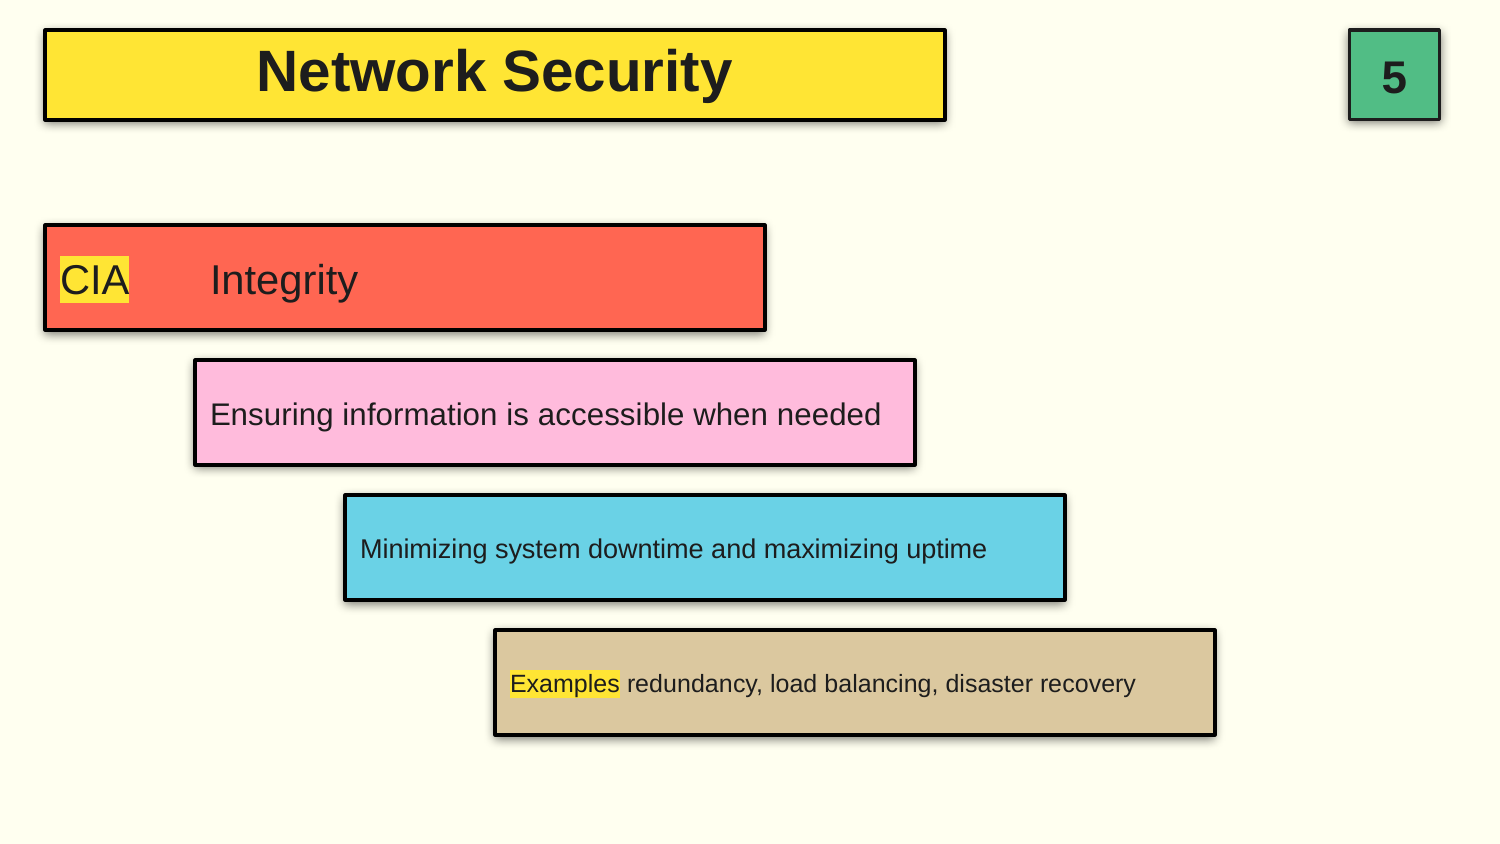

# Network Security
CIA	Integrity
Ensuring information is accessible when needed
Minimizing system downtime and maximizing uptime
Examples redundancy, load balancing, disaster recovery